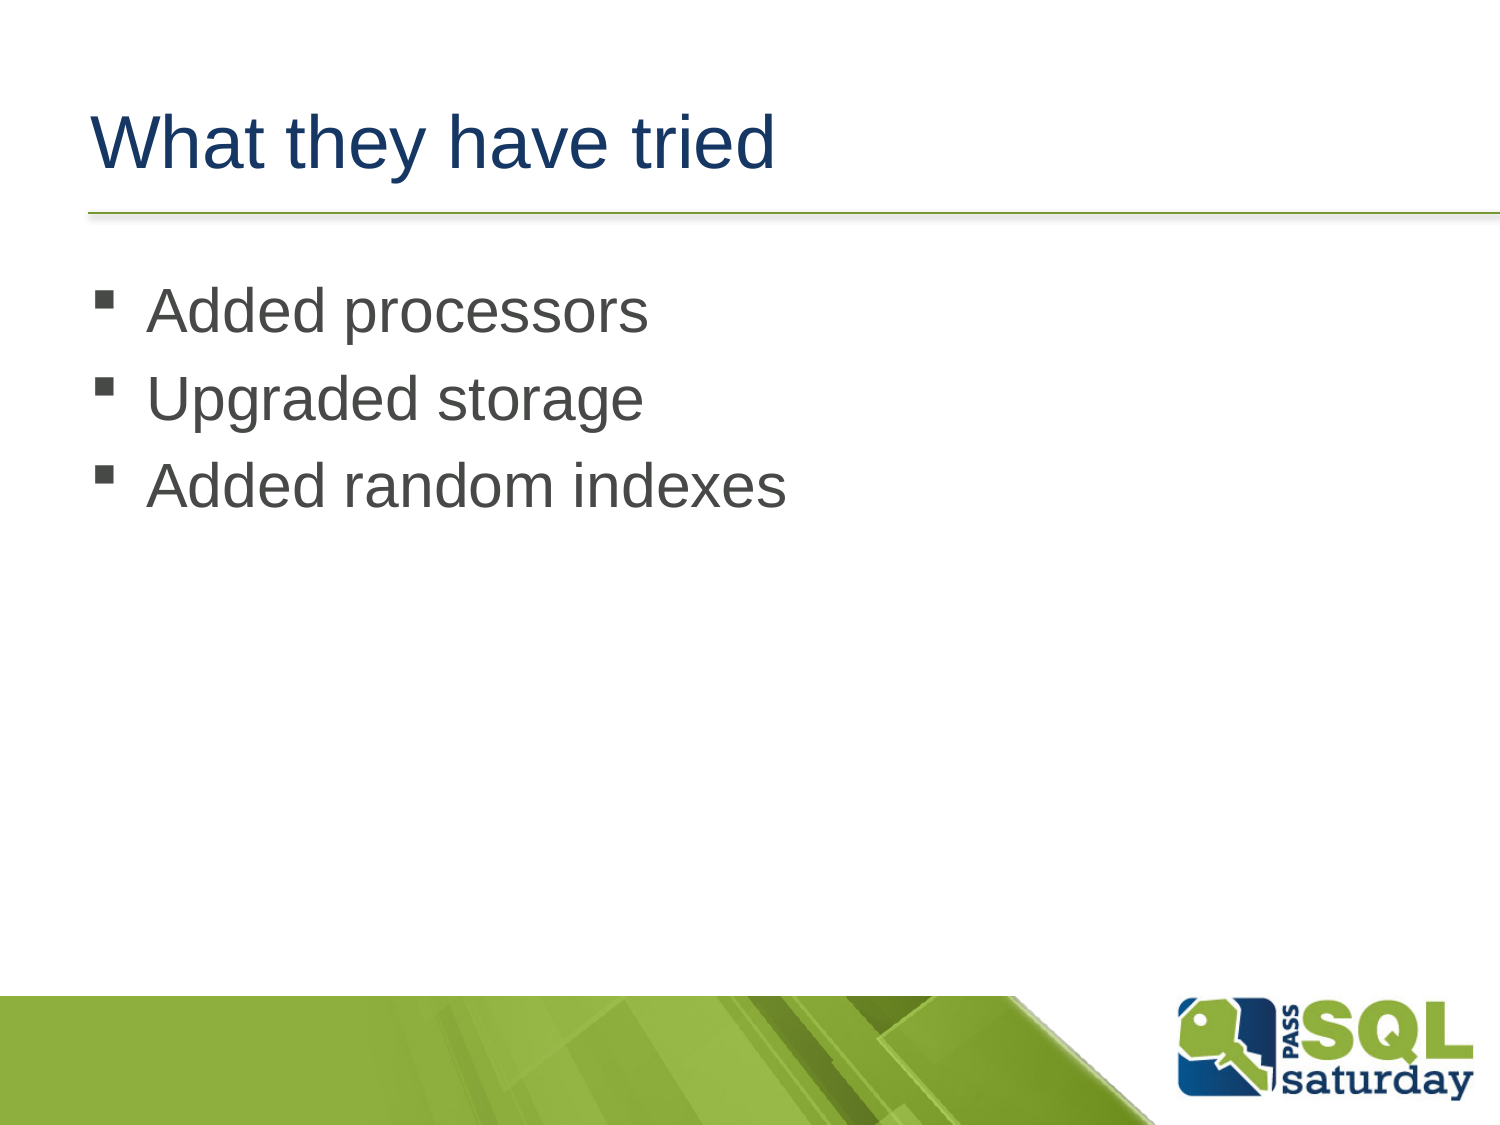

# What they have tried
Added processors
Upgraded storage
Added random indexes